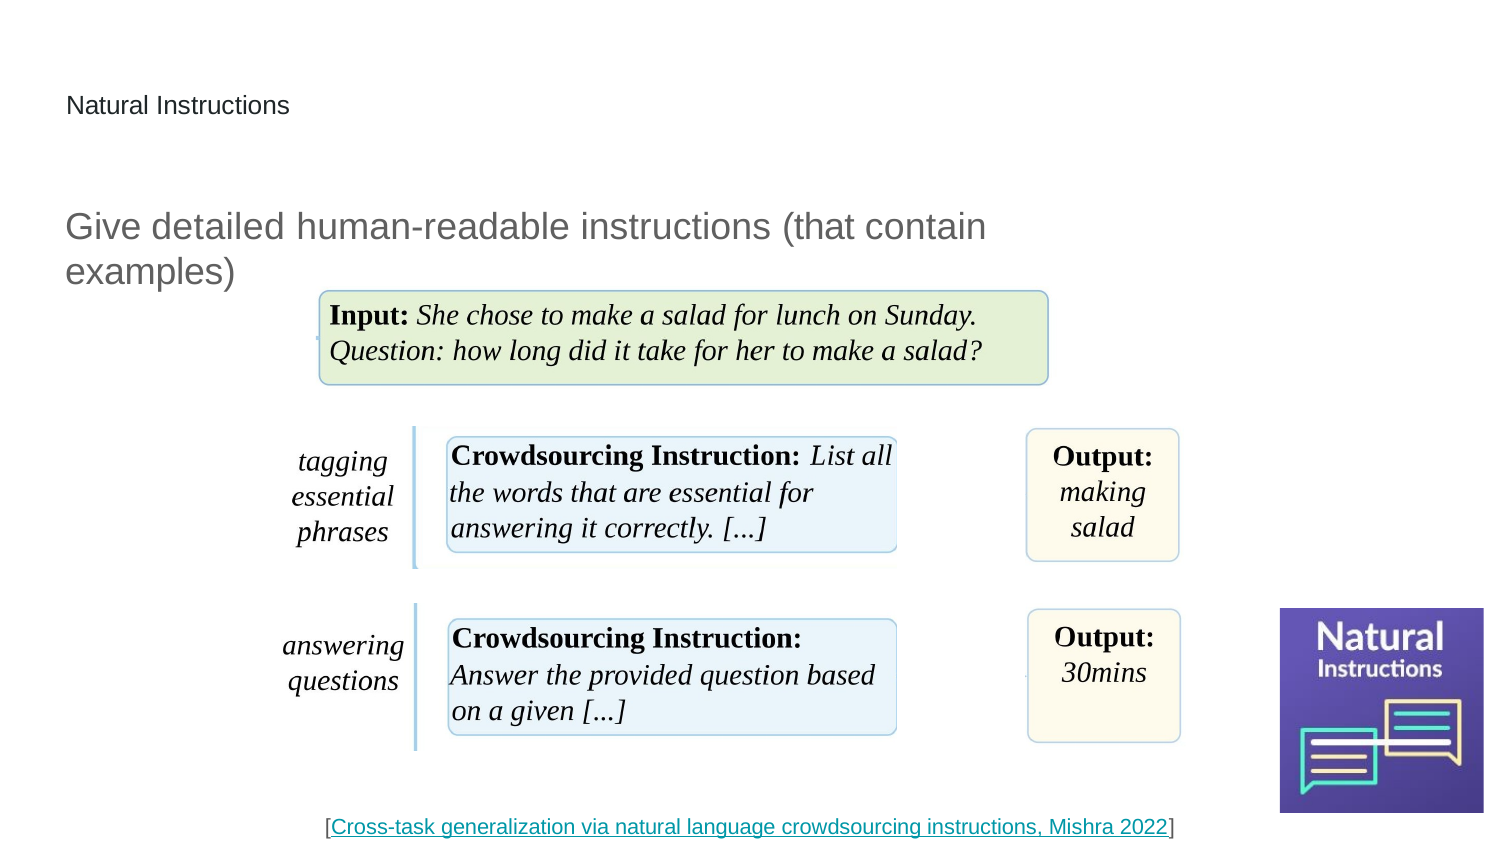

# Natural Instructions
Give detailed human-readable instructions (that contain examples)

[Cross-task generalization via natural language crowdsourcing instructions, Mishra 2022]